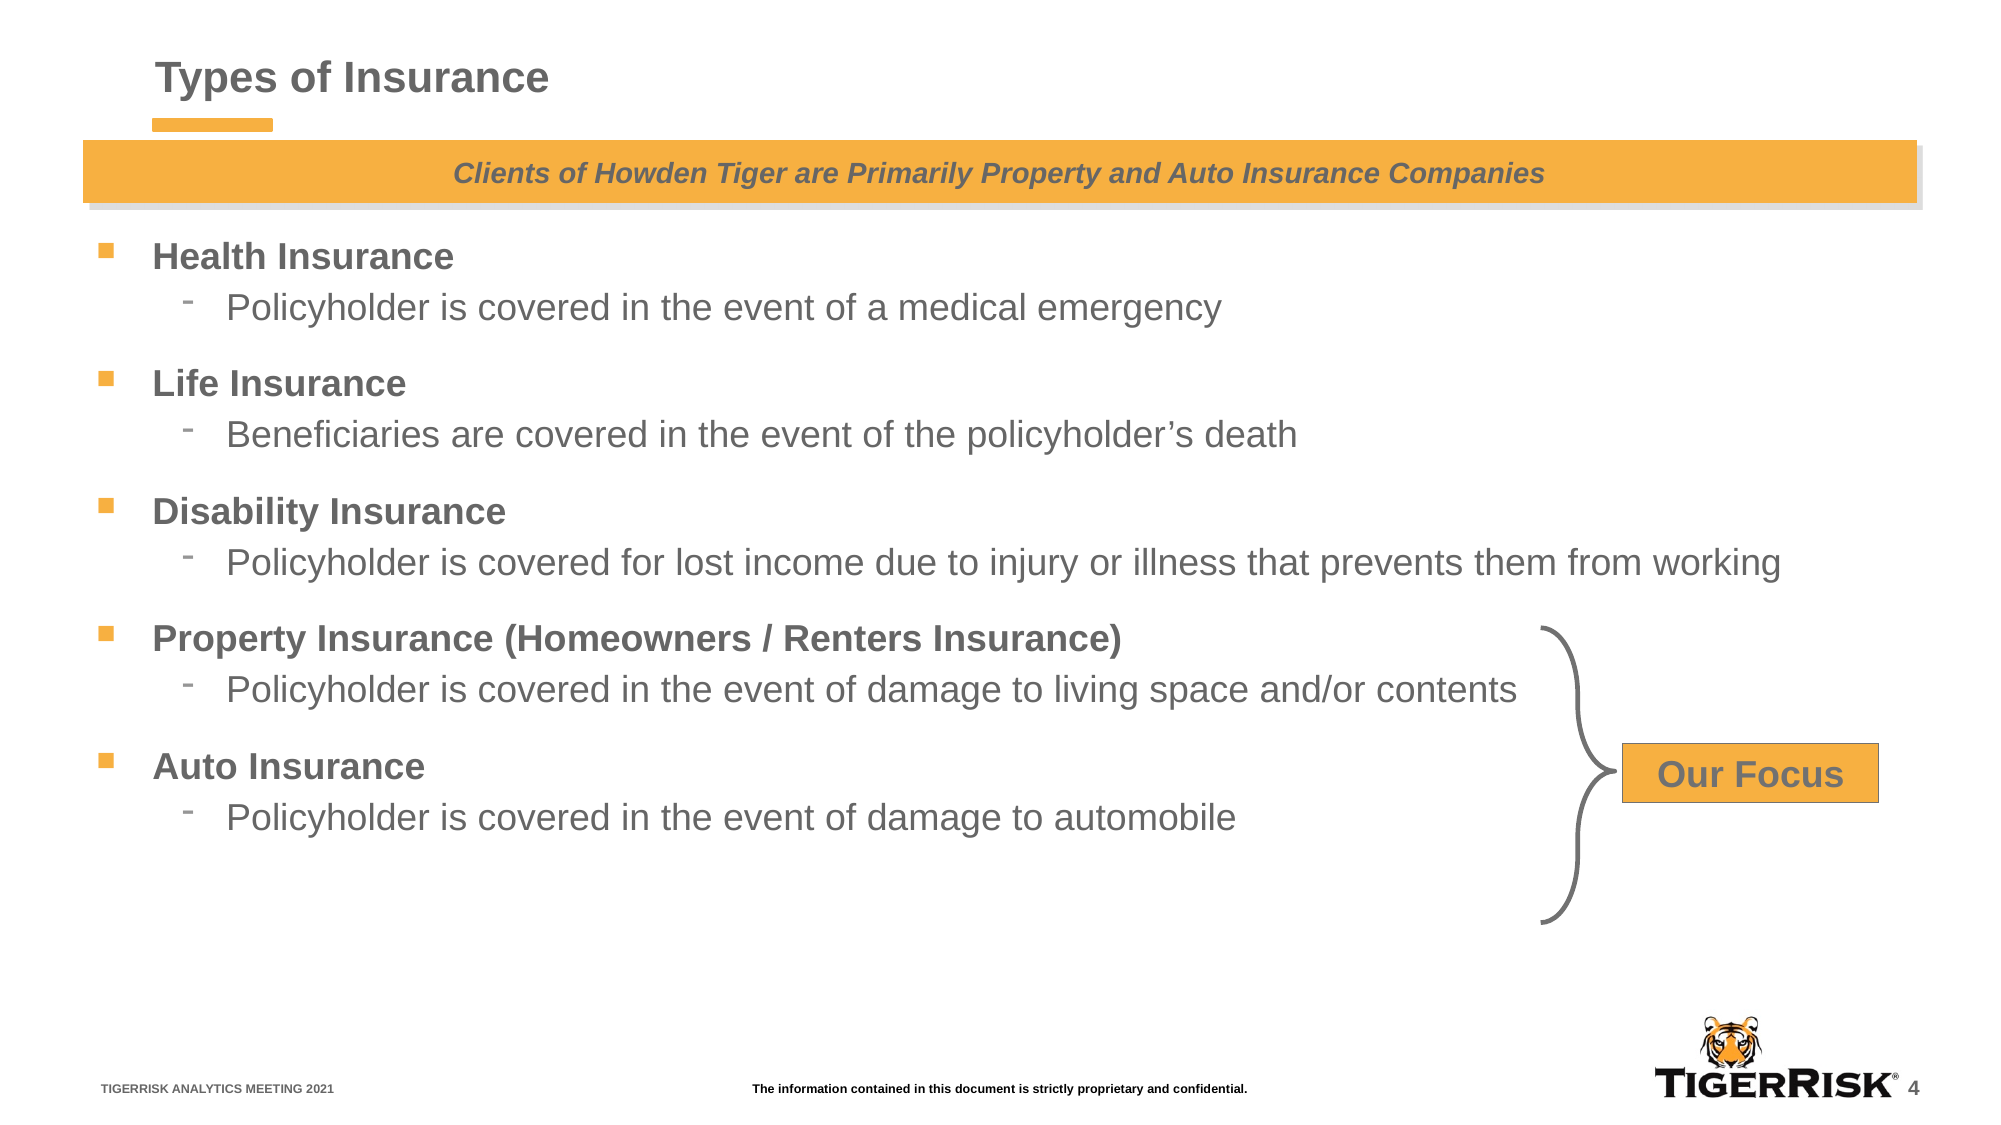

# Types of Insurance
Clients of Howden Tiger are Primarily Property and Auto Insurance Companies
Health Insurance
Policyholder is covered in the event of a medical emergency
Life Insurance
Beneficiaries are covered in the event of the policyholder’s death
Disability Insurance
Policyholder is covered for lost income due to injury or illness that prevents them from working
Property Insurance (Homeowners / Renters Insurance)
Policyholder is covered in the event of damage to living space and/or contents
Auto Insurance
Policyholder is covered in the event of damage to automobile

Our Focus